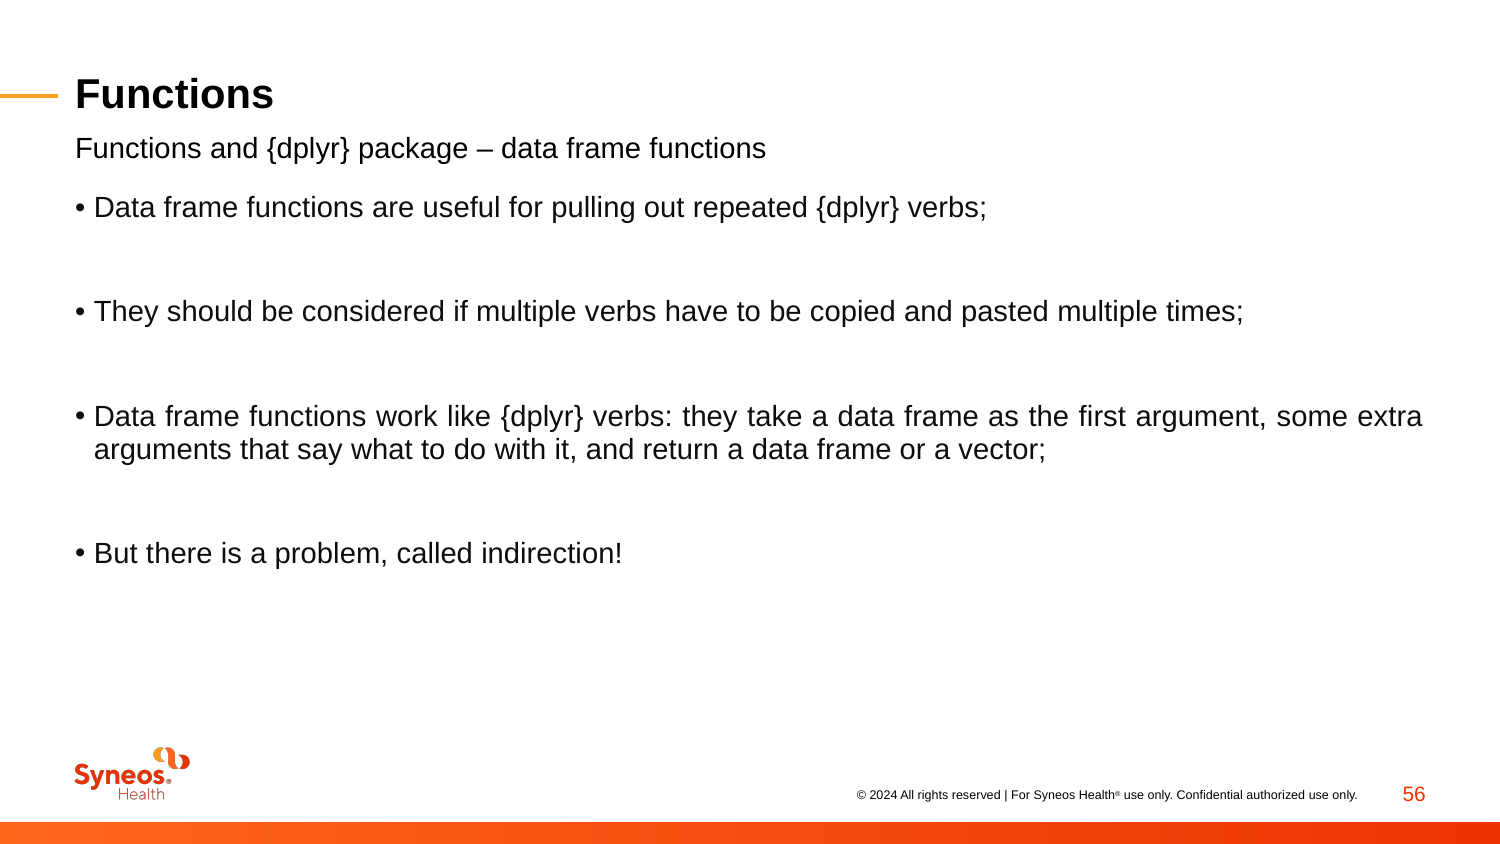

# Functions
Functions and {dplyr} package – data frame functions

Data frame functions are useful for pulling out repeated {dplyr} verbs;

They should be considered if multiple verbs have to be copied and pasted multiple times;

Data frame functions work like {dplyr} verbs: they take a data frame as the first argument, some extra arguments that say what to do with it, and return a data frame or a vector;

But there is a problem, called indirection!